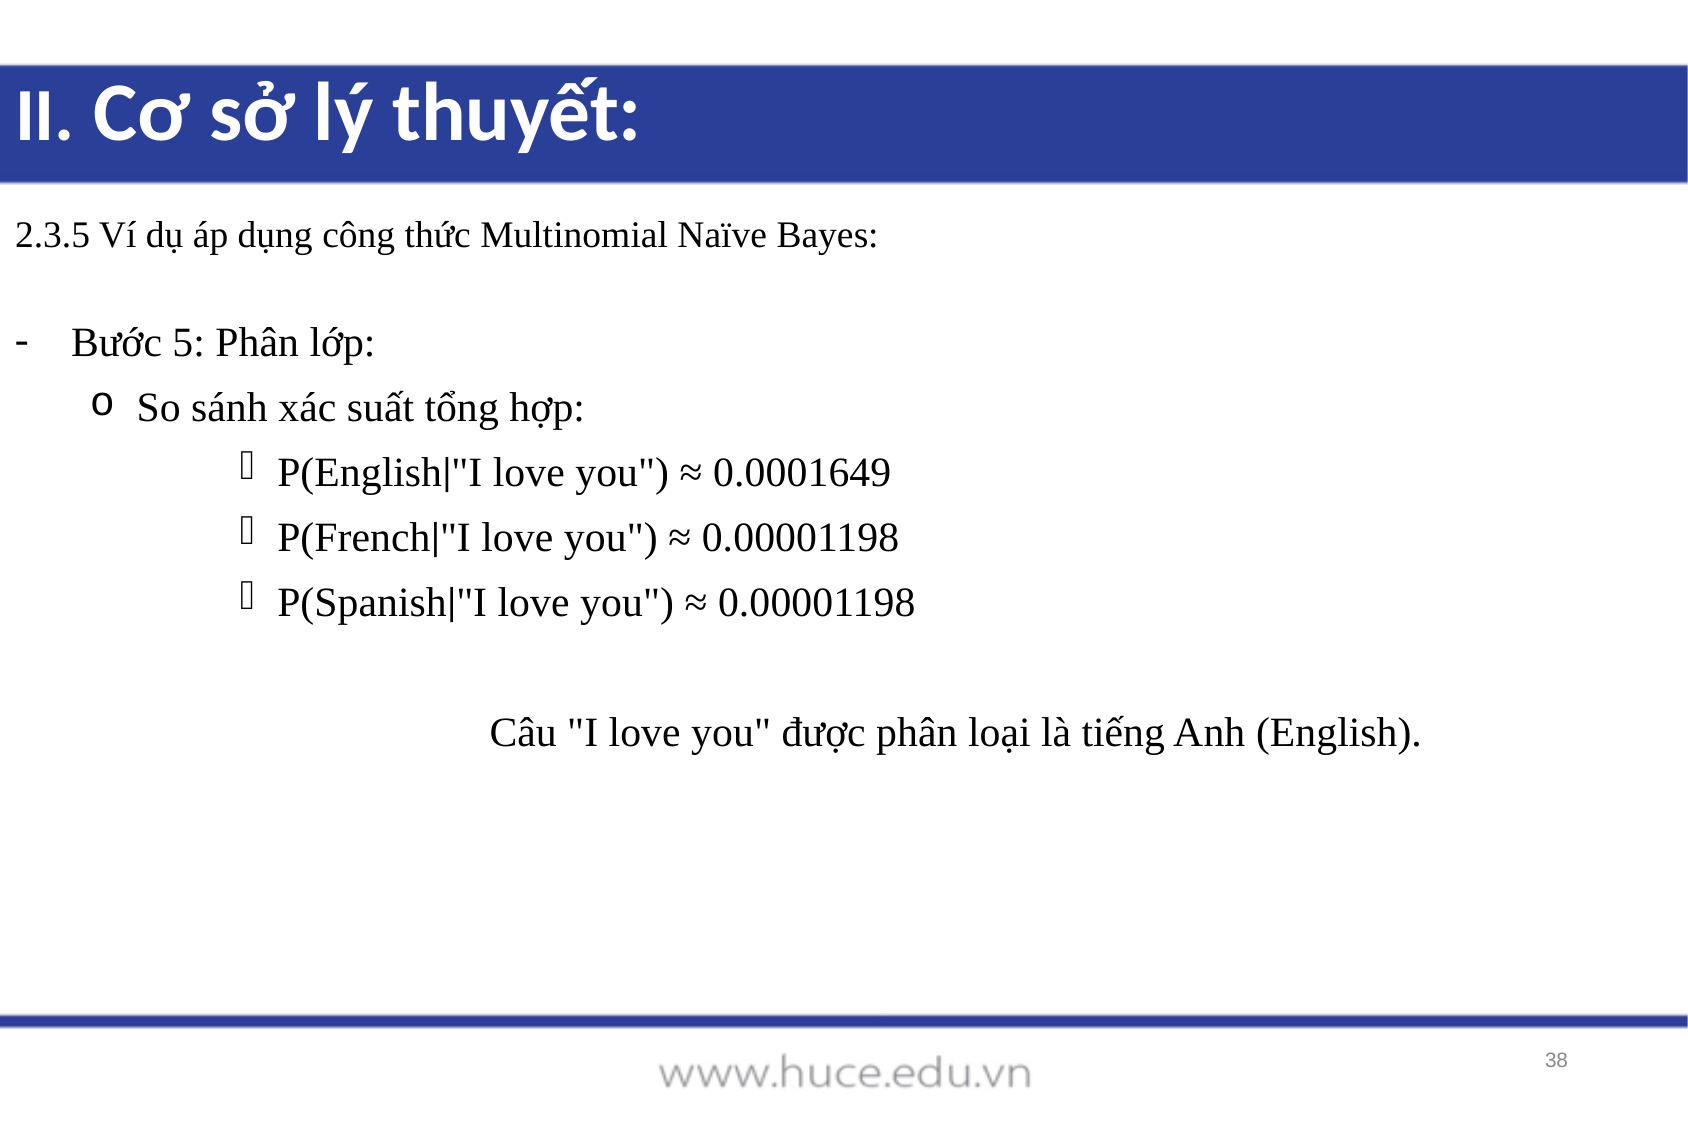

II. Cơ sở lý thuyết:
2.3.5 Ví dụ áp dụng công thức Multinomial Naïve Bayes:
Bước 5: Phân lớp:
So sánh xác suất tổng hợp:
P(English∣"I love you") ≈ 0.0001649
P(French∣"I love you") ≈ 0.00001198
P(Spanish∣"I love you") ≈ 0.00001198

Câu "I love you" được phân loại là tiếng Anh (English).

38